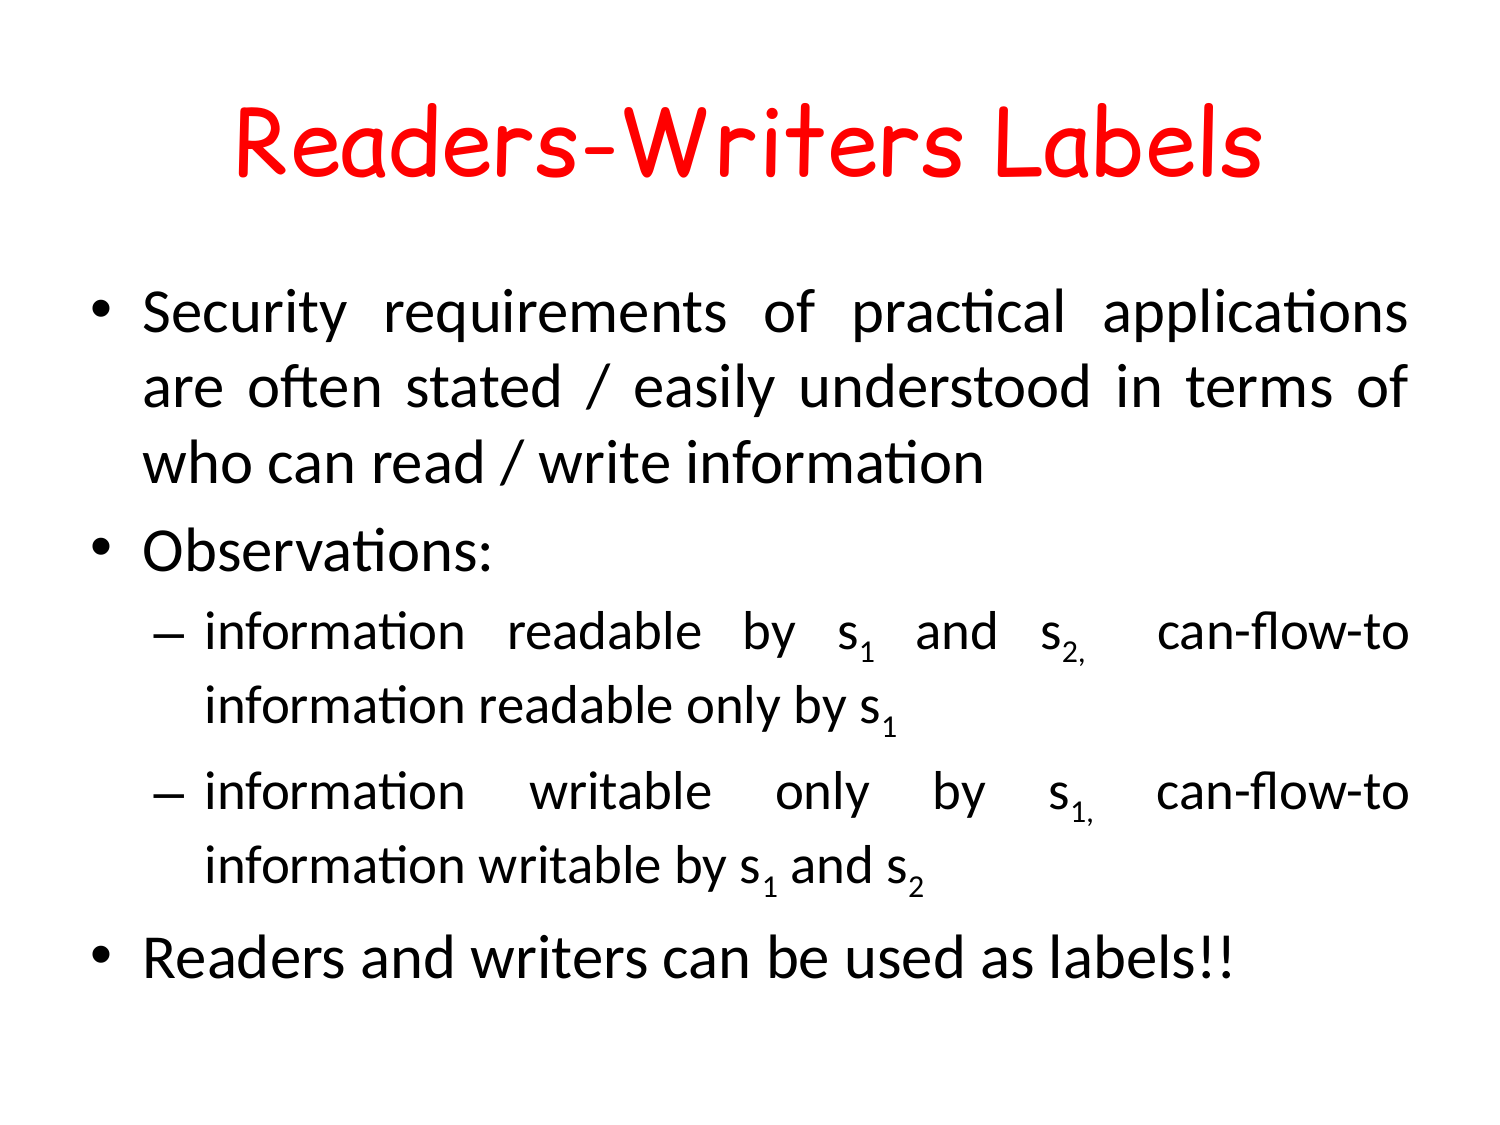

# Readers-Writers Labels
Security requirements of practical applications are often stated / easily understood in terms of who can read / write information
Observations:
information readable by s1 and s2,  can-flow-to information readable only by s1
information writable only by s1, can-flow-to information writable by s1 and s2
Readers and writers can be used as labels!!